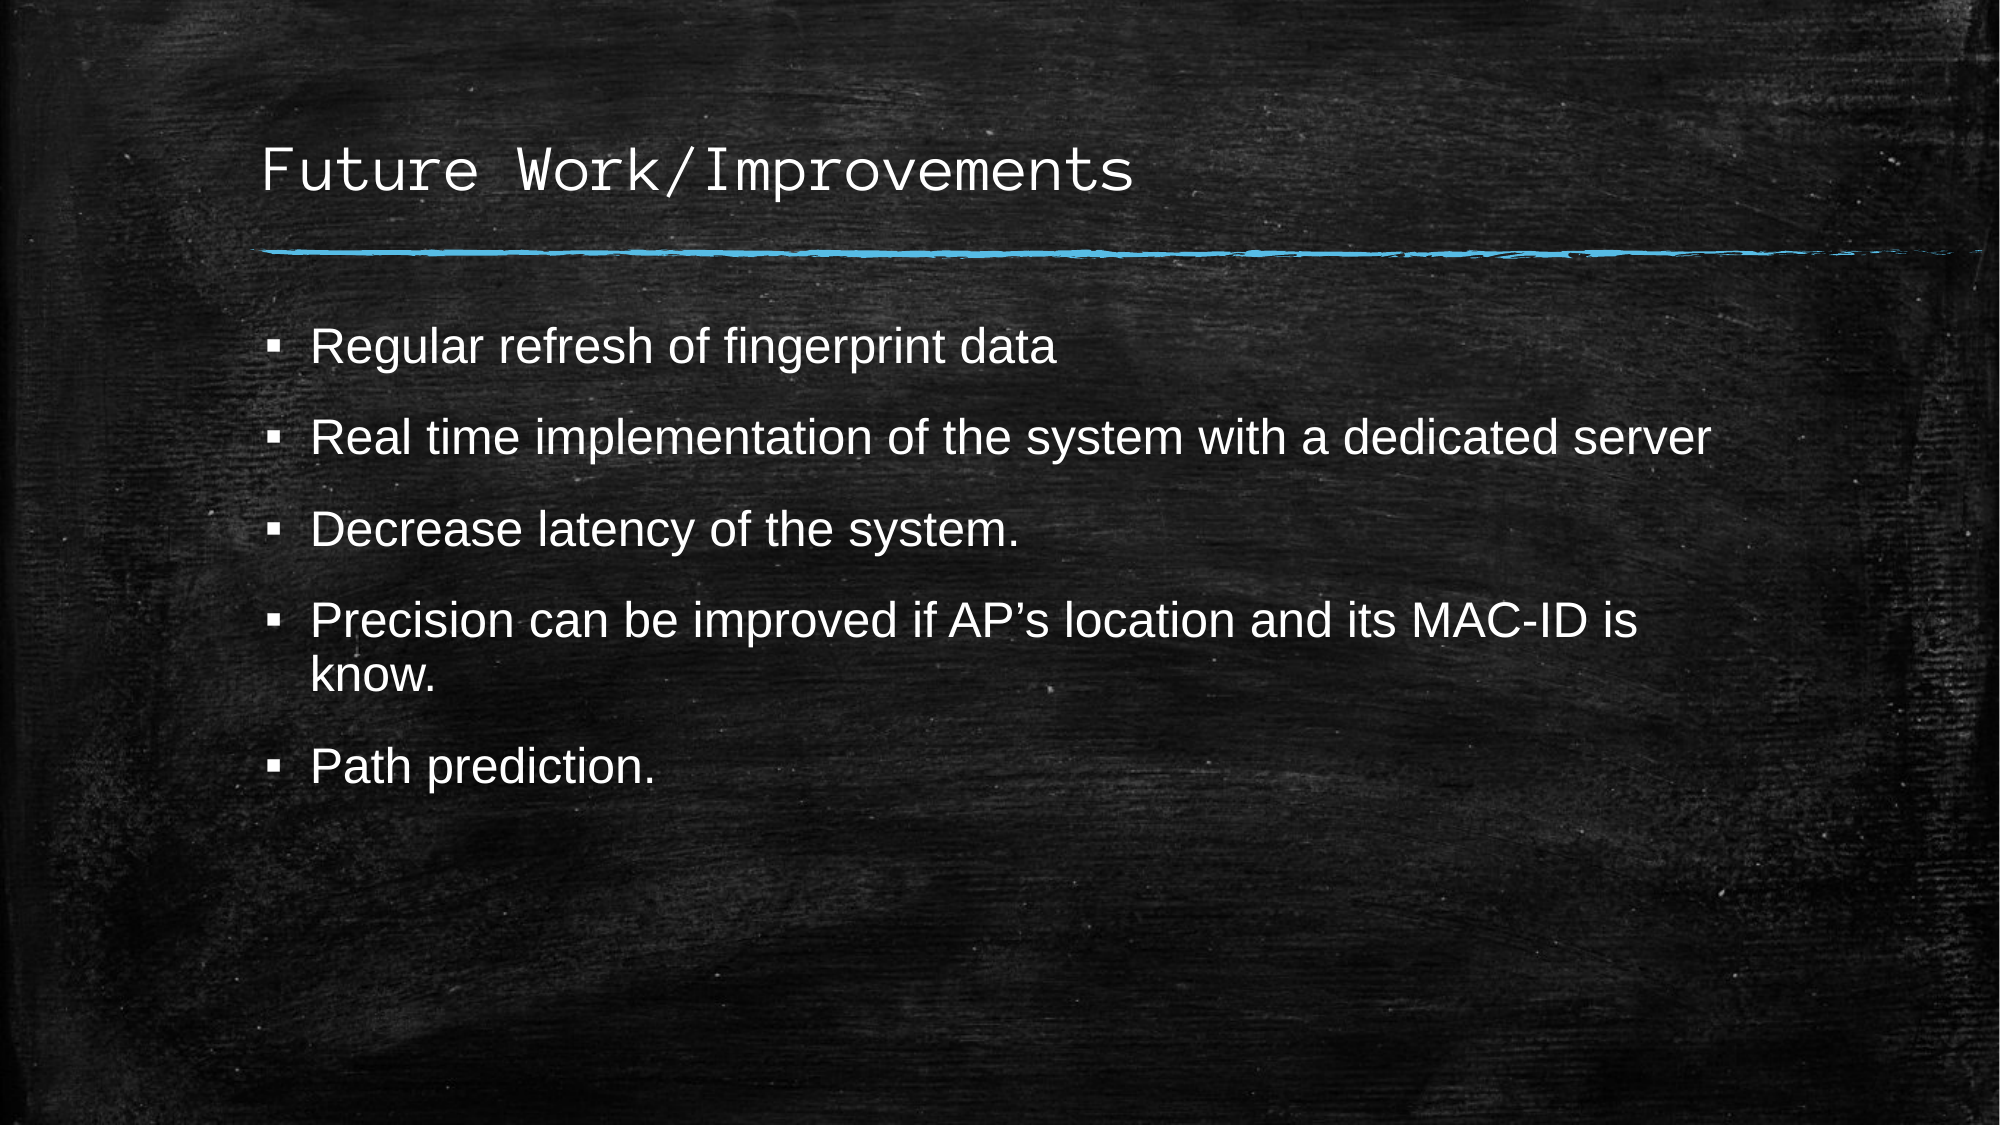

# Future Work/Improvements
Regular refresh of fingerprint data
Real time implementation of the system with a dedicated server
Decrease latency of the system.
Precision can be improved if AP’s location and its MAC-ID is know.
Path prediction.